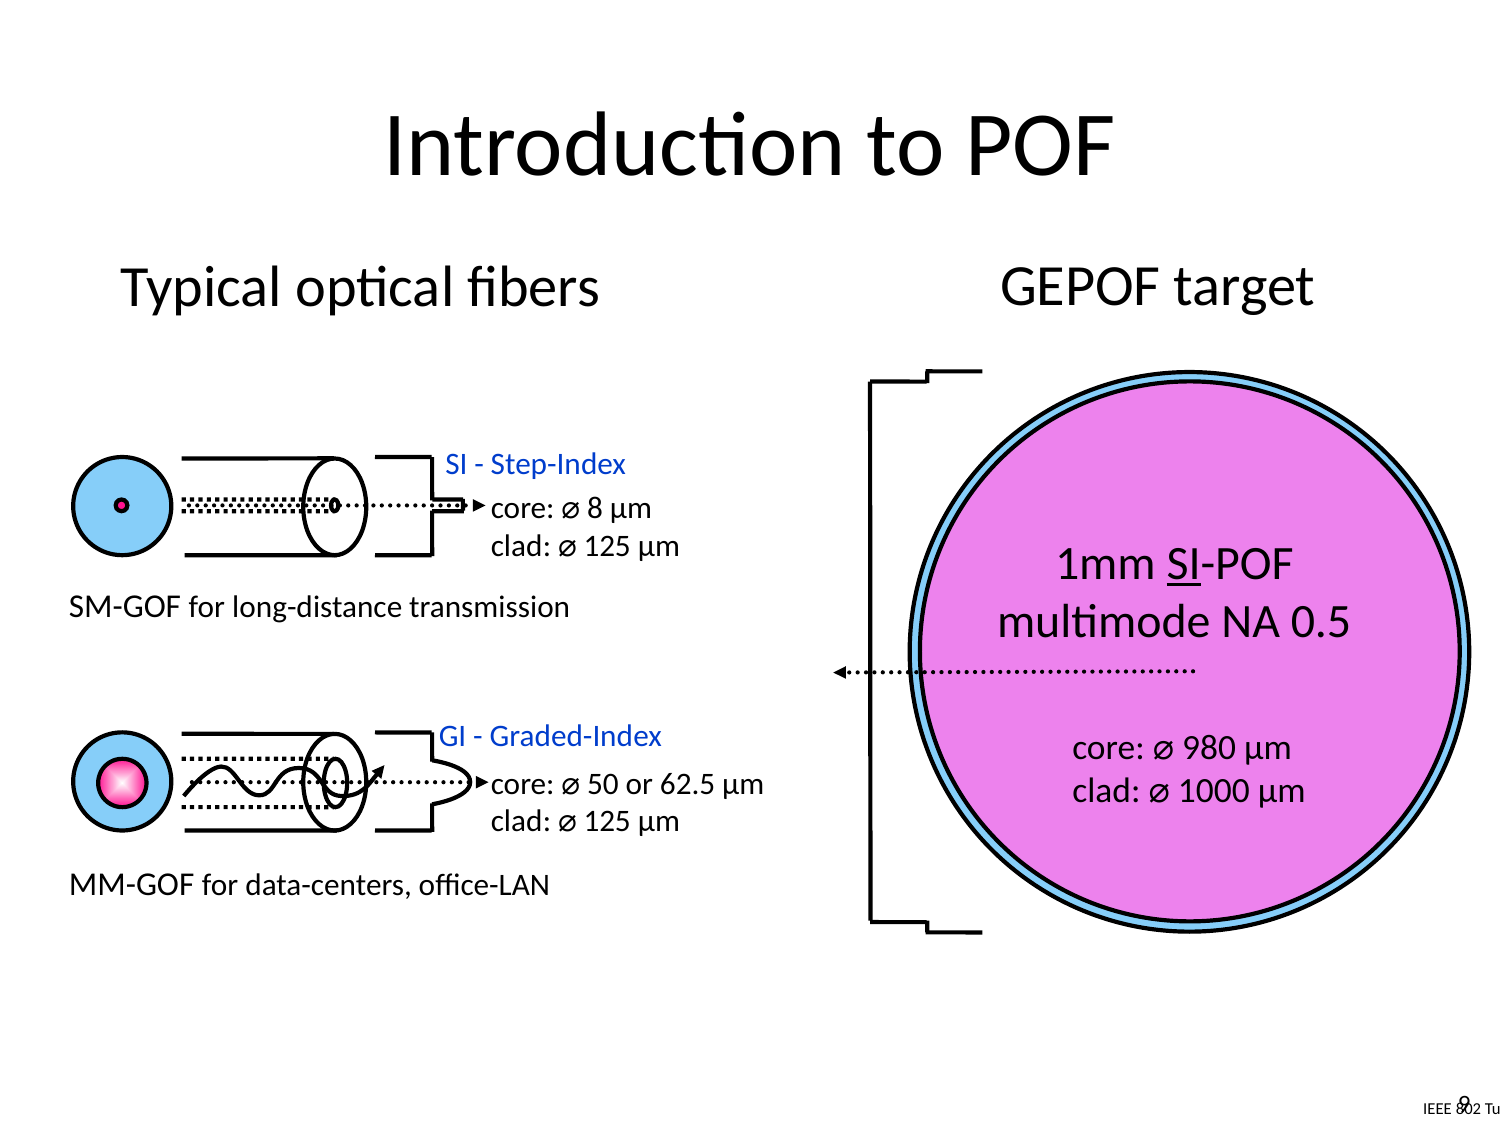

# Introduction to POF
GEPOF target
Typical optical fibers

SI - Step-Index

1mm SI-POF multimode NA 0.5
core: ⌀ 8 μm
clad: ⌀ 125 μm

SM-GOF for long-distance transmission

core: ⌀ 980 μm
clad: ⌀ 1000 μm
GI - Graded-Index

core: ⌀ 50 or 62.5 μm
clad: ⌀ 125 μm

MM-GOF for data-centers, office-LAN

9